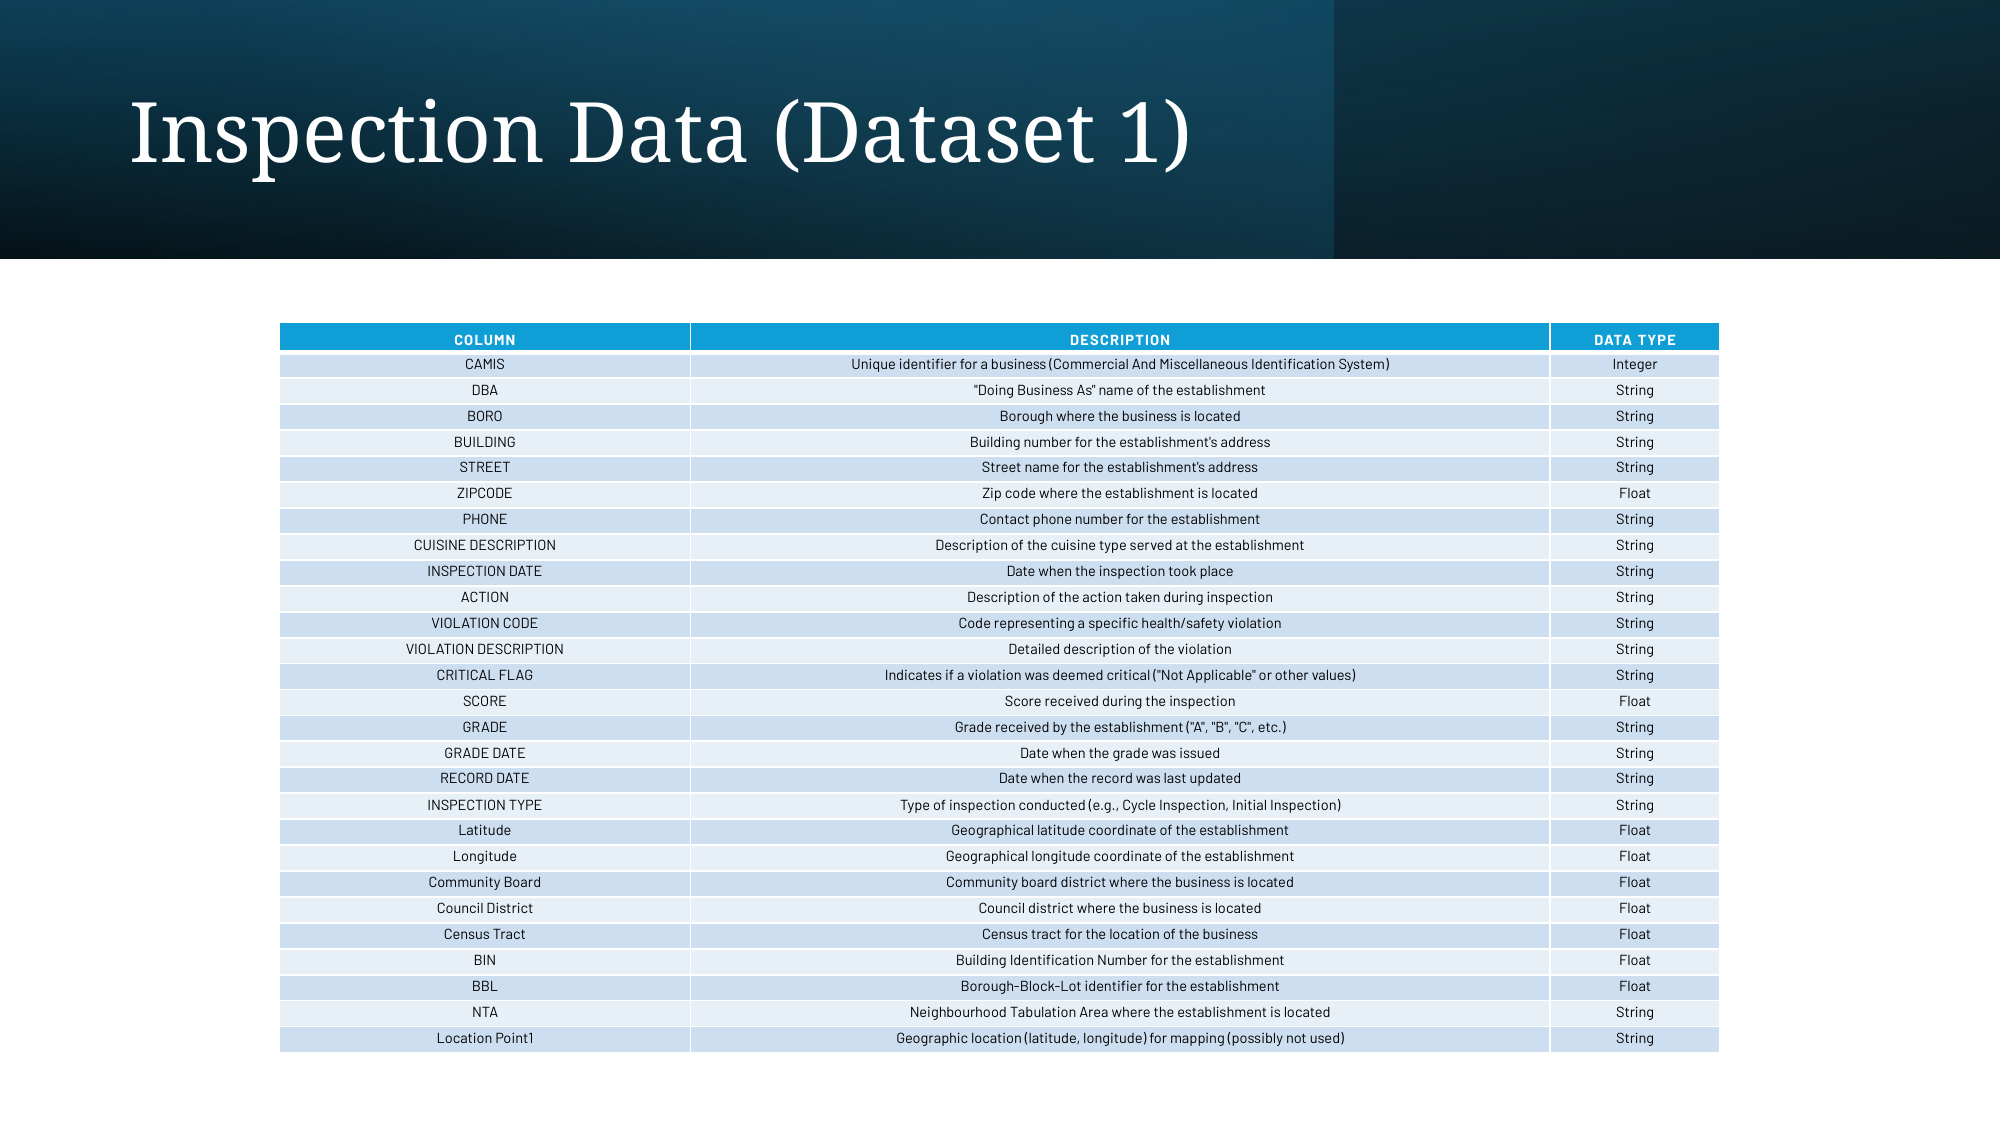

# Inspection Data (Dataset 1)
| Column | Description | Data Type |
| --- | --- | --- |
| CAMIS | Unique identifier for a business (Commercial And Miscellaneous Identification System) | Integer |
| DBA | "Doing Business As" name of the establishment | String |
| BORO | Borough where the business is located | String |
| BUILDING | Building number for the establishment's address | String |
| STREET | Street name for the establishment's address | String |
| ZIPCODE | Zip code where the establishment is located | Float |
| PHONE | Contact phone number for the establishment | String |
| CUISINE DESCRIPTION | Description of the cuisine type served at the establishment | String |
| INSPECTION DATE | Date when the inspection took place | String |
| ACTION | Description of the action taken during inspection | String |
| VIOLATION CODE | Code representing a specific health/safety violation | String |
| VIOLATION DESCRIPTION | Detailed description of the violation | String |
| CRITICAL FLAG | Indicates if a violation was deemed critical ("Not Applicable" or other values) | String |
| SCORE | Score received during the inspection | Float |
| GRADE | Grade received by the establishment ("A", "B", "C", etc.) | String |
| GRADE DATE | Date when the grade was issued | String |
| RECORD DATE | Date when the record was last updated | String |
| INSPECTION TYPE | Type of inspection conducted (e.g., Cycle Inspection, Initial Inspection) | String |
| Latitude | Geographical latitude coordinate of the establishment | Float |
| Longitude | Geographical longitude coordinate of the establishment | Float |
| Community Board | Community board district where the business is located | Float |
| Council District | Council district where the business is located | Float |
| Census Tract | Census tract for the location of the business | Float |
| BIN | Building Identification Number for the establishment | Float |
| BBL | Borough-Block-Lot identifier for the establishment | Float |
| NTA | Neighbourhood Tabulation Area where the establishment is located | String |
| Location Point1 | Geographic location (latitude, longitude) for mapping (possibly not used) | String |